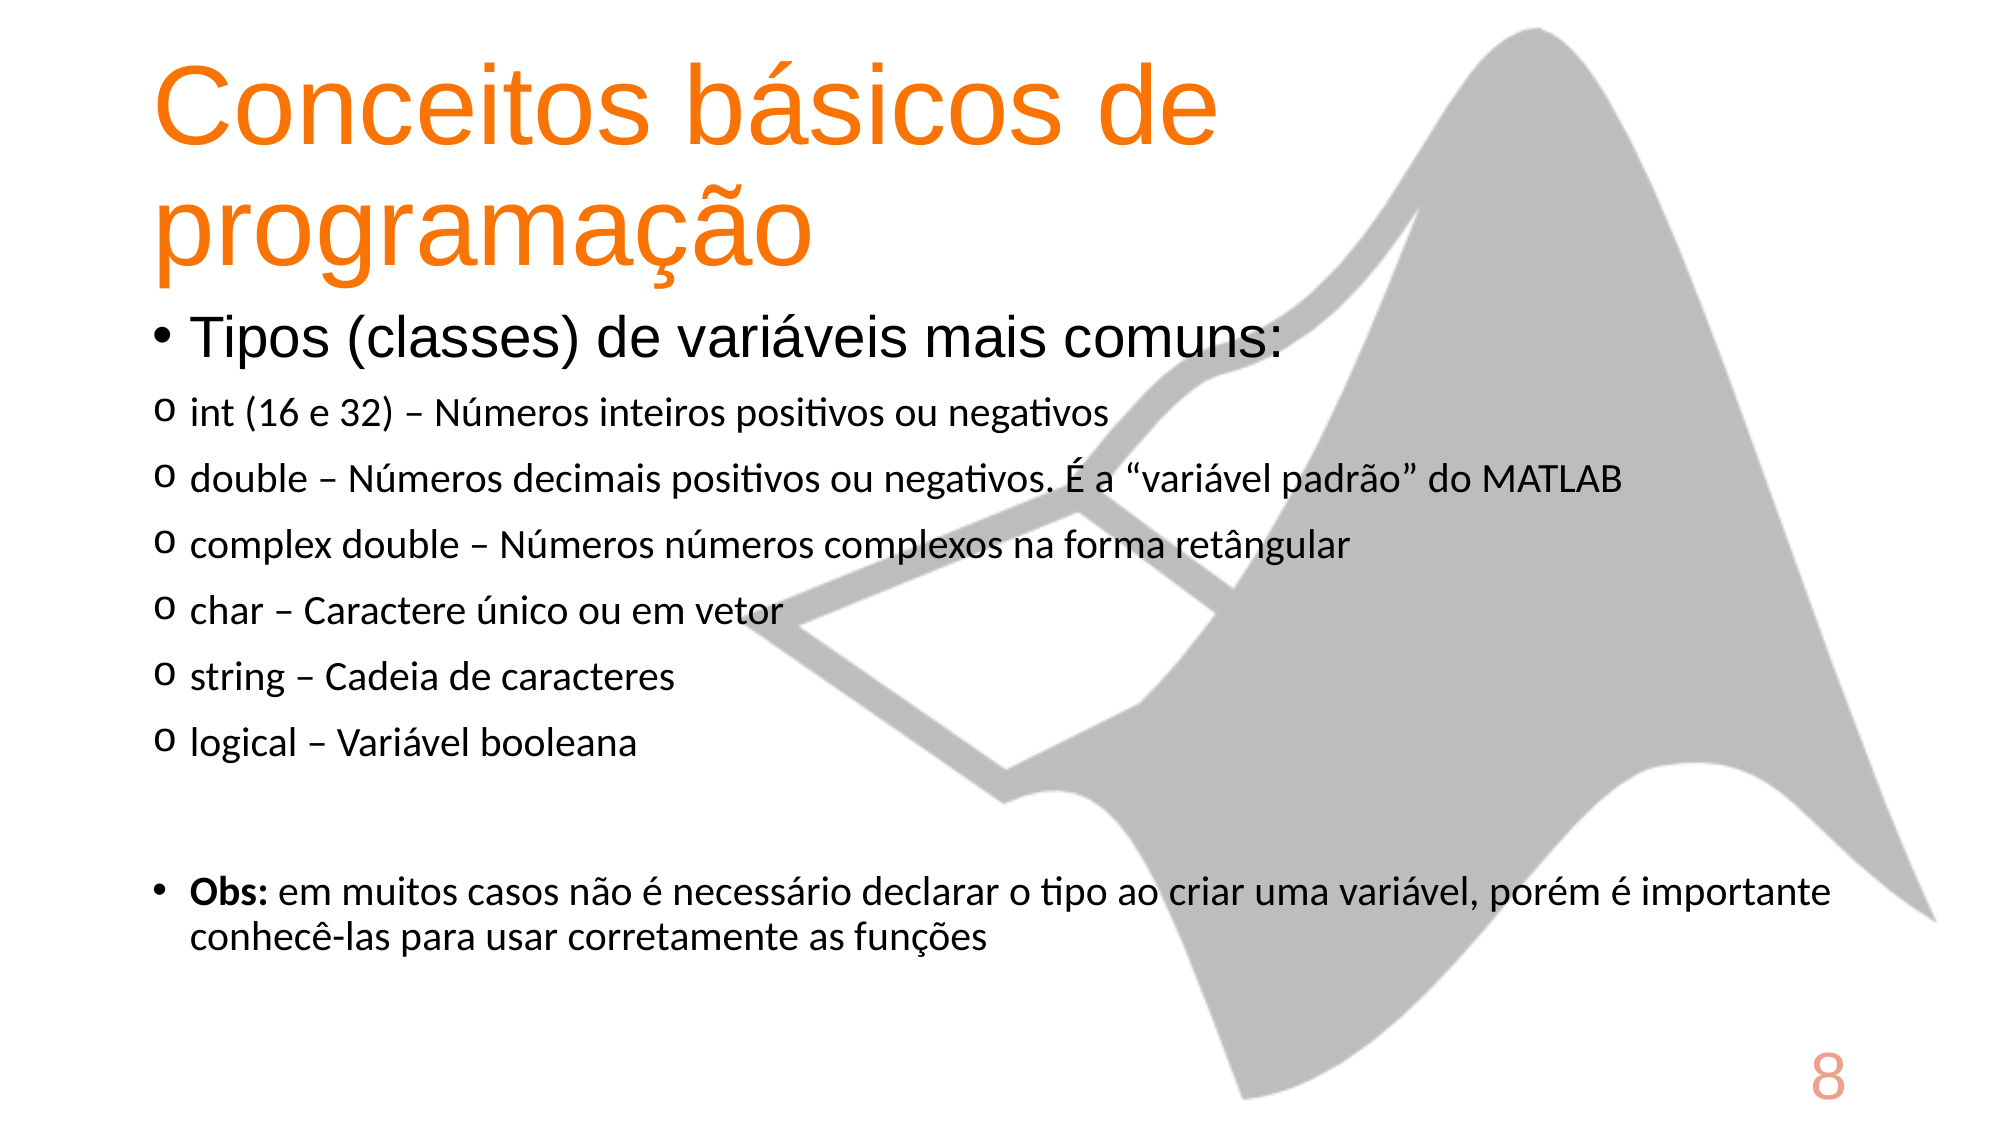

# Conceitos básicos de programação
Tipos (classes) de variáveis mais comuns:
int (16 e 32) – Números inteiros positivos ou negativos
double – Números decimais positivos ou negativos. É a “variável padrão” do MATLAB
complex double – Números números complexos na forma retângular
char – Caractere único ou em vetor
string – Cadeia de caracteres
logical – Variável booleana

Obs: em muitos casos não é necessário declarar o tipo ao criar uma variável, porém é importante conhecê-las para usar corretamente as funções
8